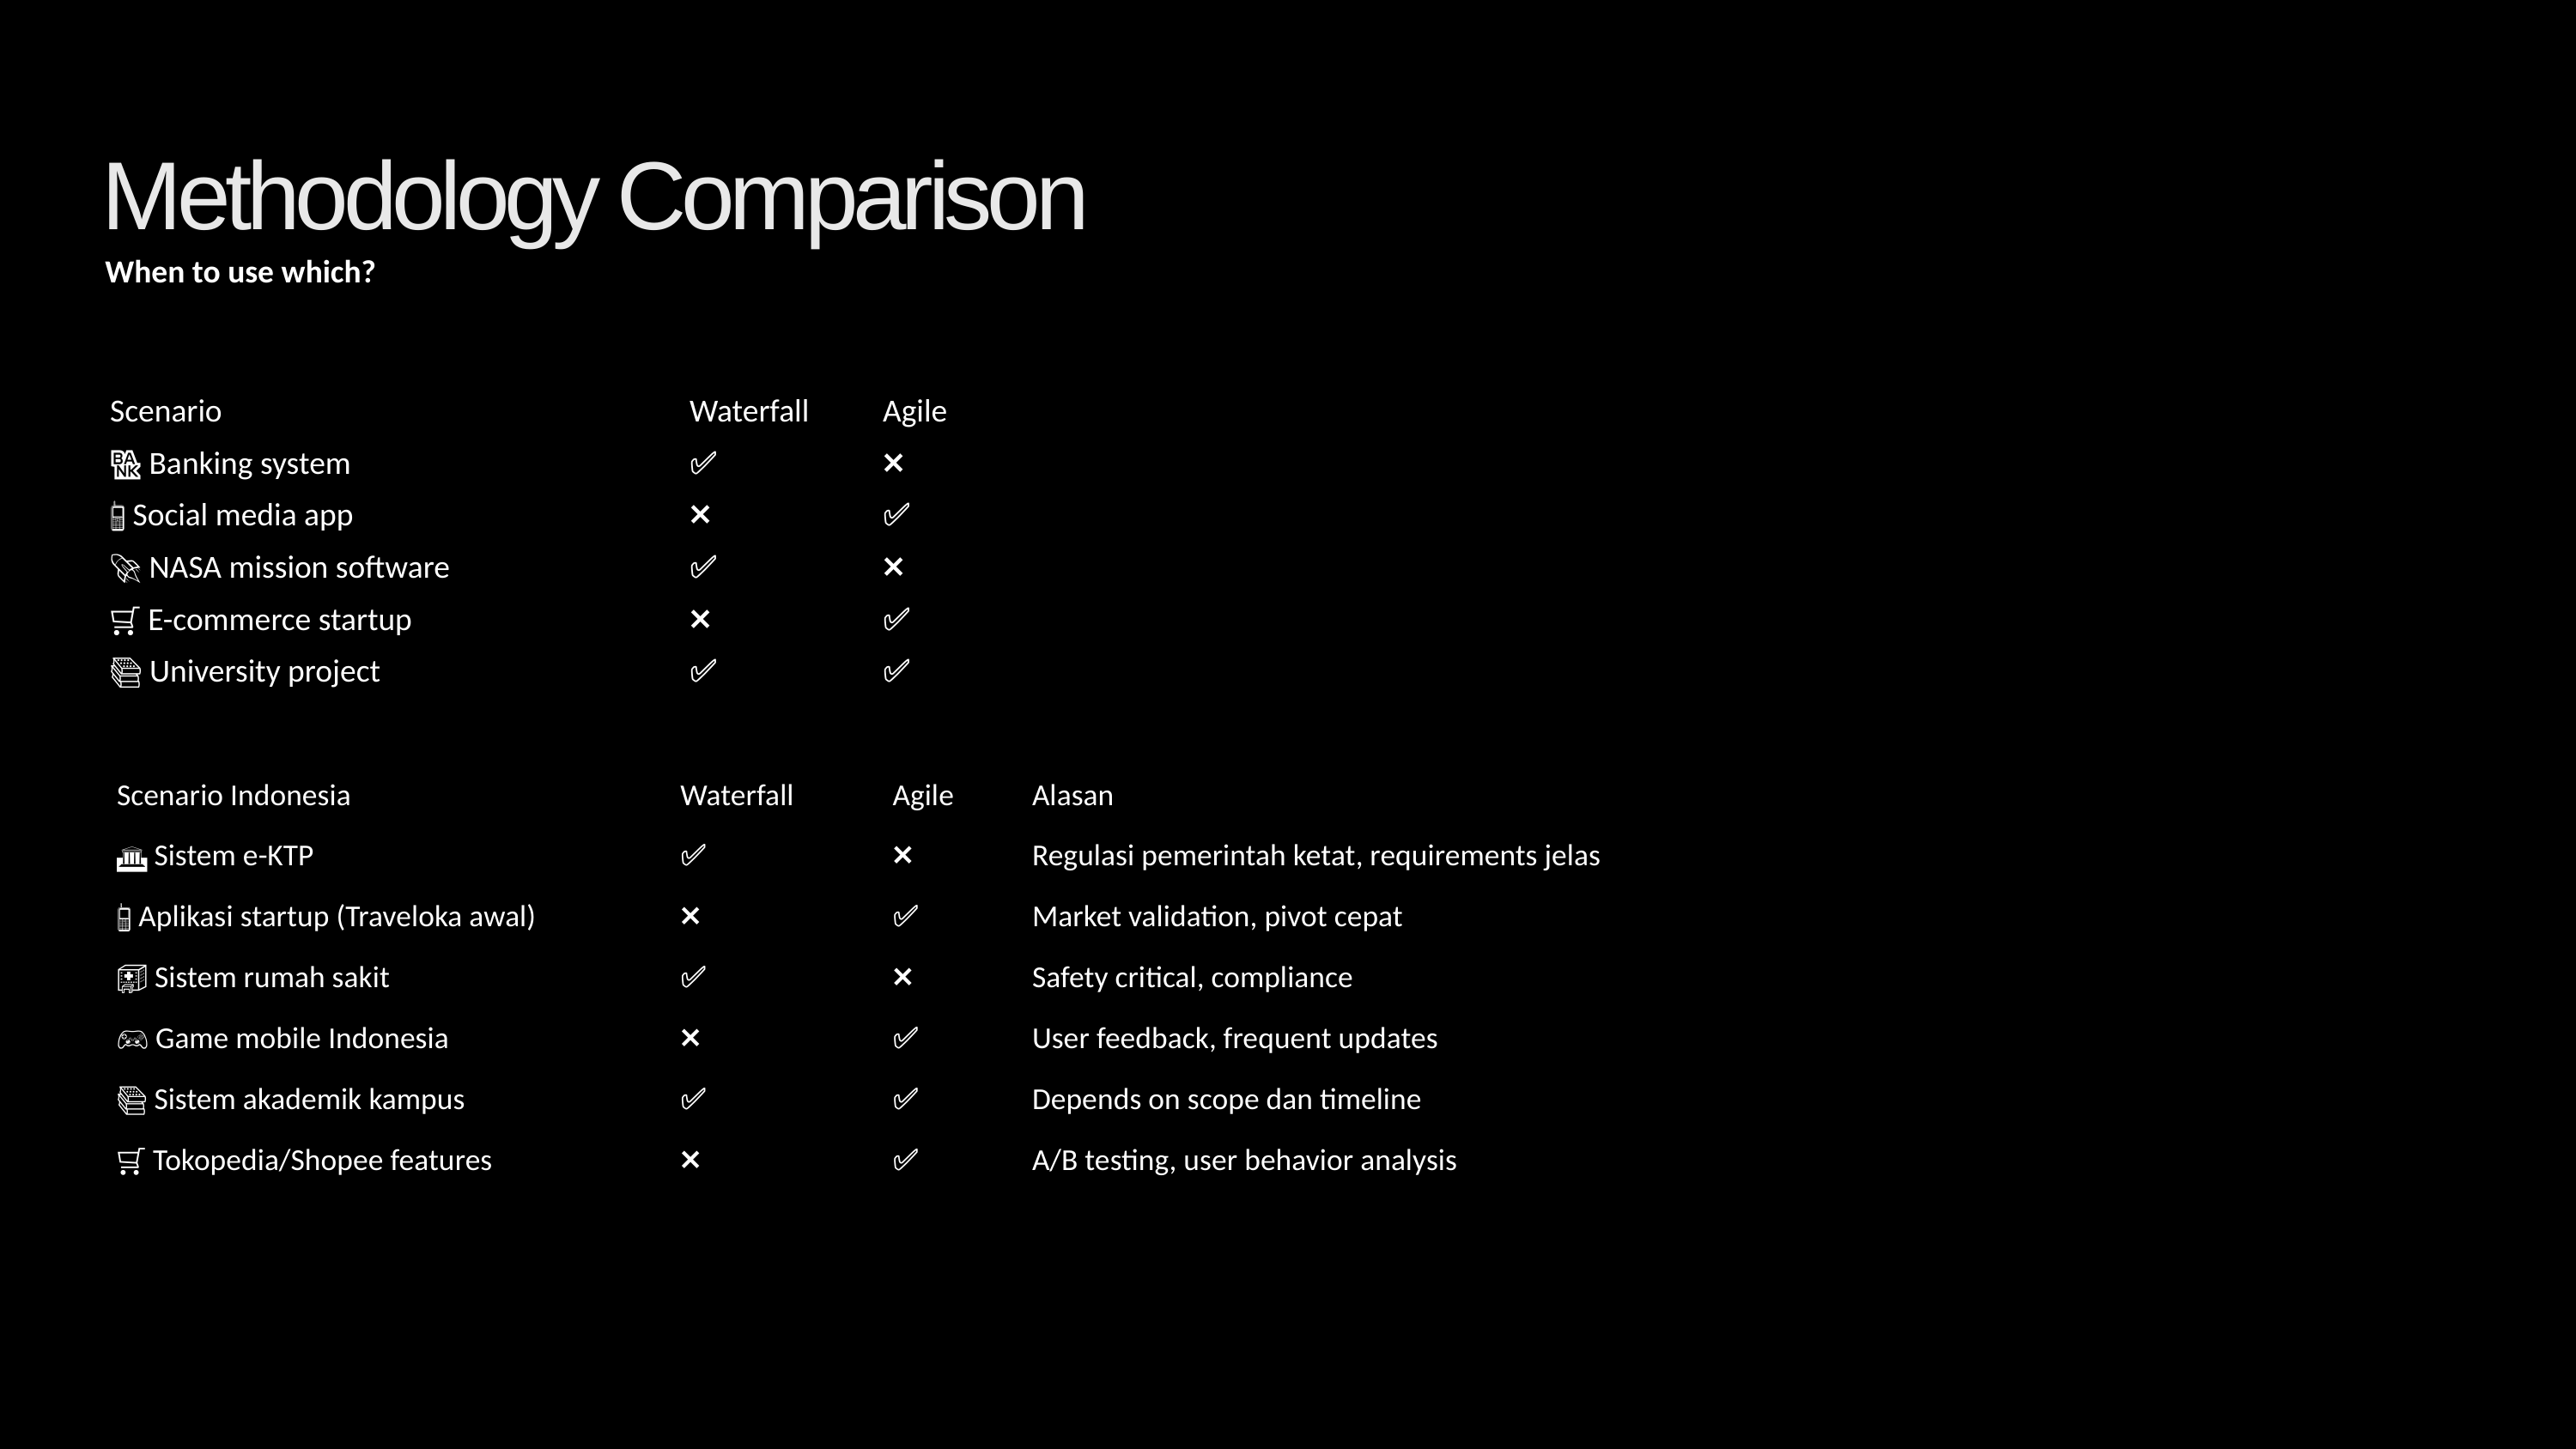

Methodology Comparison
When to use which?
| Scenario | Waterfall | Agile |
| --- | --- | --- |
| 🏦 Banking system | ✅ | ❌ |
| 📱 Social media app | ❌ | ✅ |
| 🚀 NASA mission software | ✅ | ❌ |
| 🛒 E-commerce startup | ❌ | ✅ |
| 📚 University project | ✅ | ✅ |

| Scenario Indonesia | Waterfall | Agile | Alasan |
| --- | --- | --- | --- |
| 🏛️ Sistem e-KTP | ✅ | ❌ | Regulasi pemerintah ketat, requirements jelas |
| 📱 Aplikasi startup (Traveloka awal) | ❌ | ✅ | Market validation, pivot cepat |
| 🏥 Sistem rumah sakit | ✅ | ❌ | Safety critical, compliance |
| 🎮 Game mobile Indonesia | ❌ | ✅ | User feedback, frequent updates |
| 📚 Sistem akademik kampus | ✅ | ✅ | Depends on scope dan timeline |
| 🛒 Tokopedia/Shopee features | ❌ | ✅ | A/B testing, user behavior analysis |